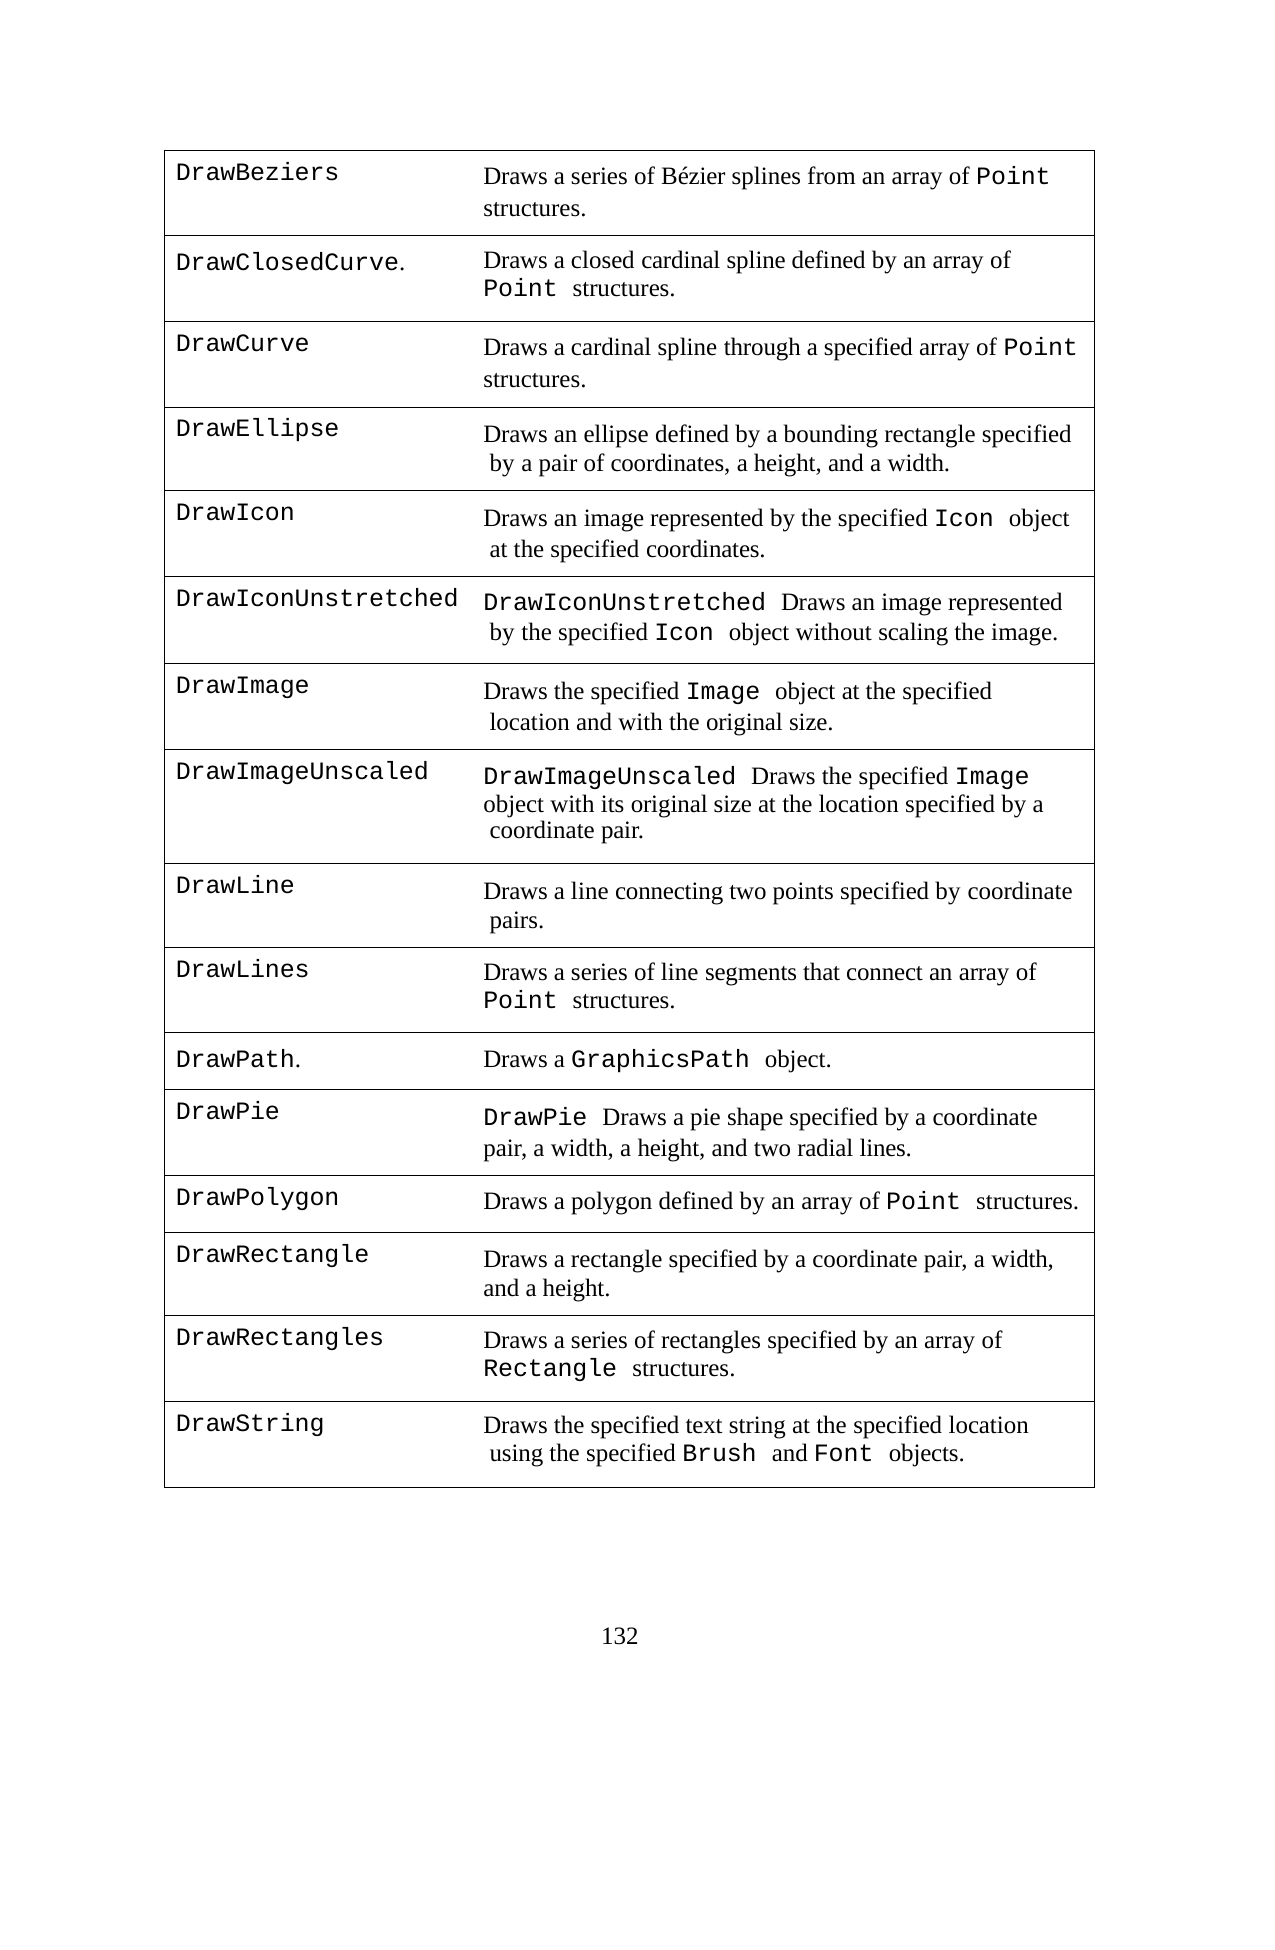

| DrawBeziers | Draws a series of Bézier splines from an array of Point structures. |
| --- | --- |
| DrawClosedCurve. | Draws a closed cardinal spline defined by an array of Point structures. |
| DrawCurve | Draws a cardinal spline through a specified array of Point structures. |
| DrawEllipse | Draws an ellipse defined by a bounding rectangle specified by a pair of coordinates, a height, and a width. |
| DrawIcon | Draws an image represented by the specified Icon object at the specified coordinates. |
| DrawIconUnstretched | DrawIconUnstretched Draws an image represented by the specified Icon object without scaling the image. |
| DrawImage | Draws the specified Image object at the specified location and with the original size. |
| DrawImageUnscaled | DrawImageUnscaled Draws the specified Image object with its original size at the location specified by a coordinate pair. |
| DrawLine | Draws a line connecting two points specified by coordinate pairs. |
| DrawLines | Draws a series of line segments that connect an array of Point structures. |
| DrawPath. | Draws a GraphicsPath object. |
| DrawPie | DrawPie Draws a pie shape specified by a coordinate pair, a width, a height, and two radial lines. |
| DrawPolygon | Draws a polygon defined by an array of Point structures. |
| DrawRectangle | Draws a rectangle specified by a coordinate pair, a width, and a height. |
| DrawRectangles | Draws a series of rectangles specified by an array of Rectangle structures. |
| DrawString | Draws the specified text string at the specified location using the specified Brush and Font objects. |
132